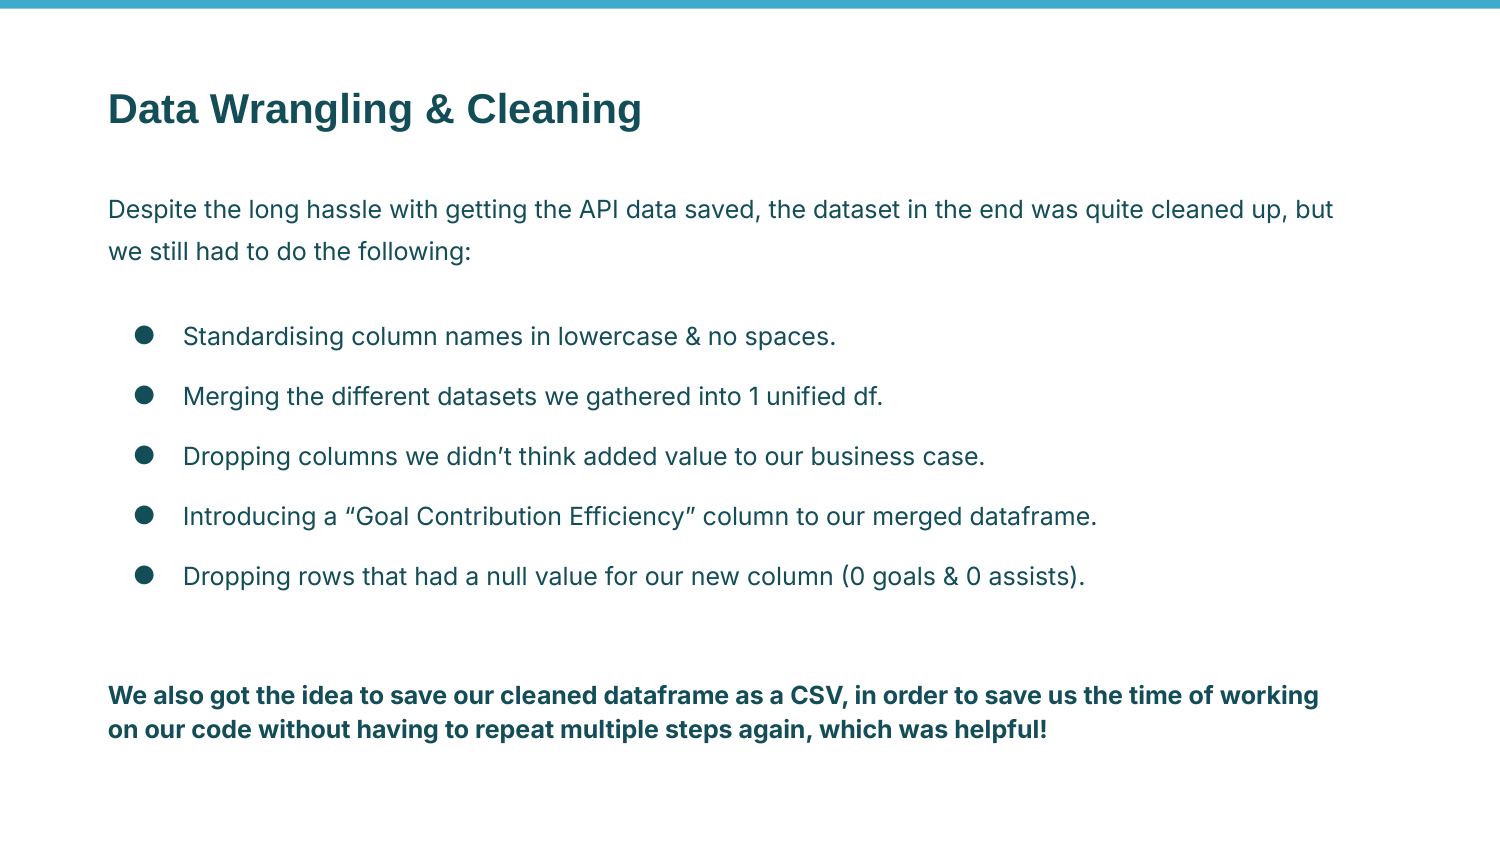

# Data Wrangling & Cleaning
Despite the long hassle with getting the API data saved, the dataset in the end was quite cleaned up, but we still had to do the following:
Standardising column names in lowercase & no spaces.
Merging the different datasets we gathered into 1 unified df.
Dropping columns we didn’t think added value to our business case.
Introducing a “Goal Contribution Efficiency” column to our merged dataframe.
Dropping rows that had a null value for our new column (0 goals & 0 assists).

We also got the idea to save our cleaned dataframe as a CSV, in order to save us the time of working on our code without having to repeat multiple steps again, which was helpful!